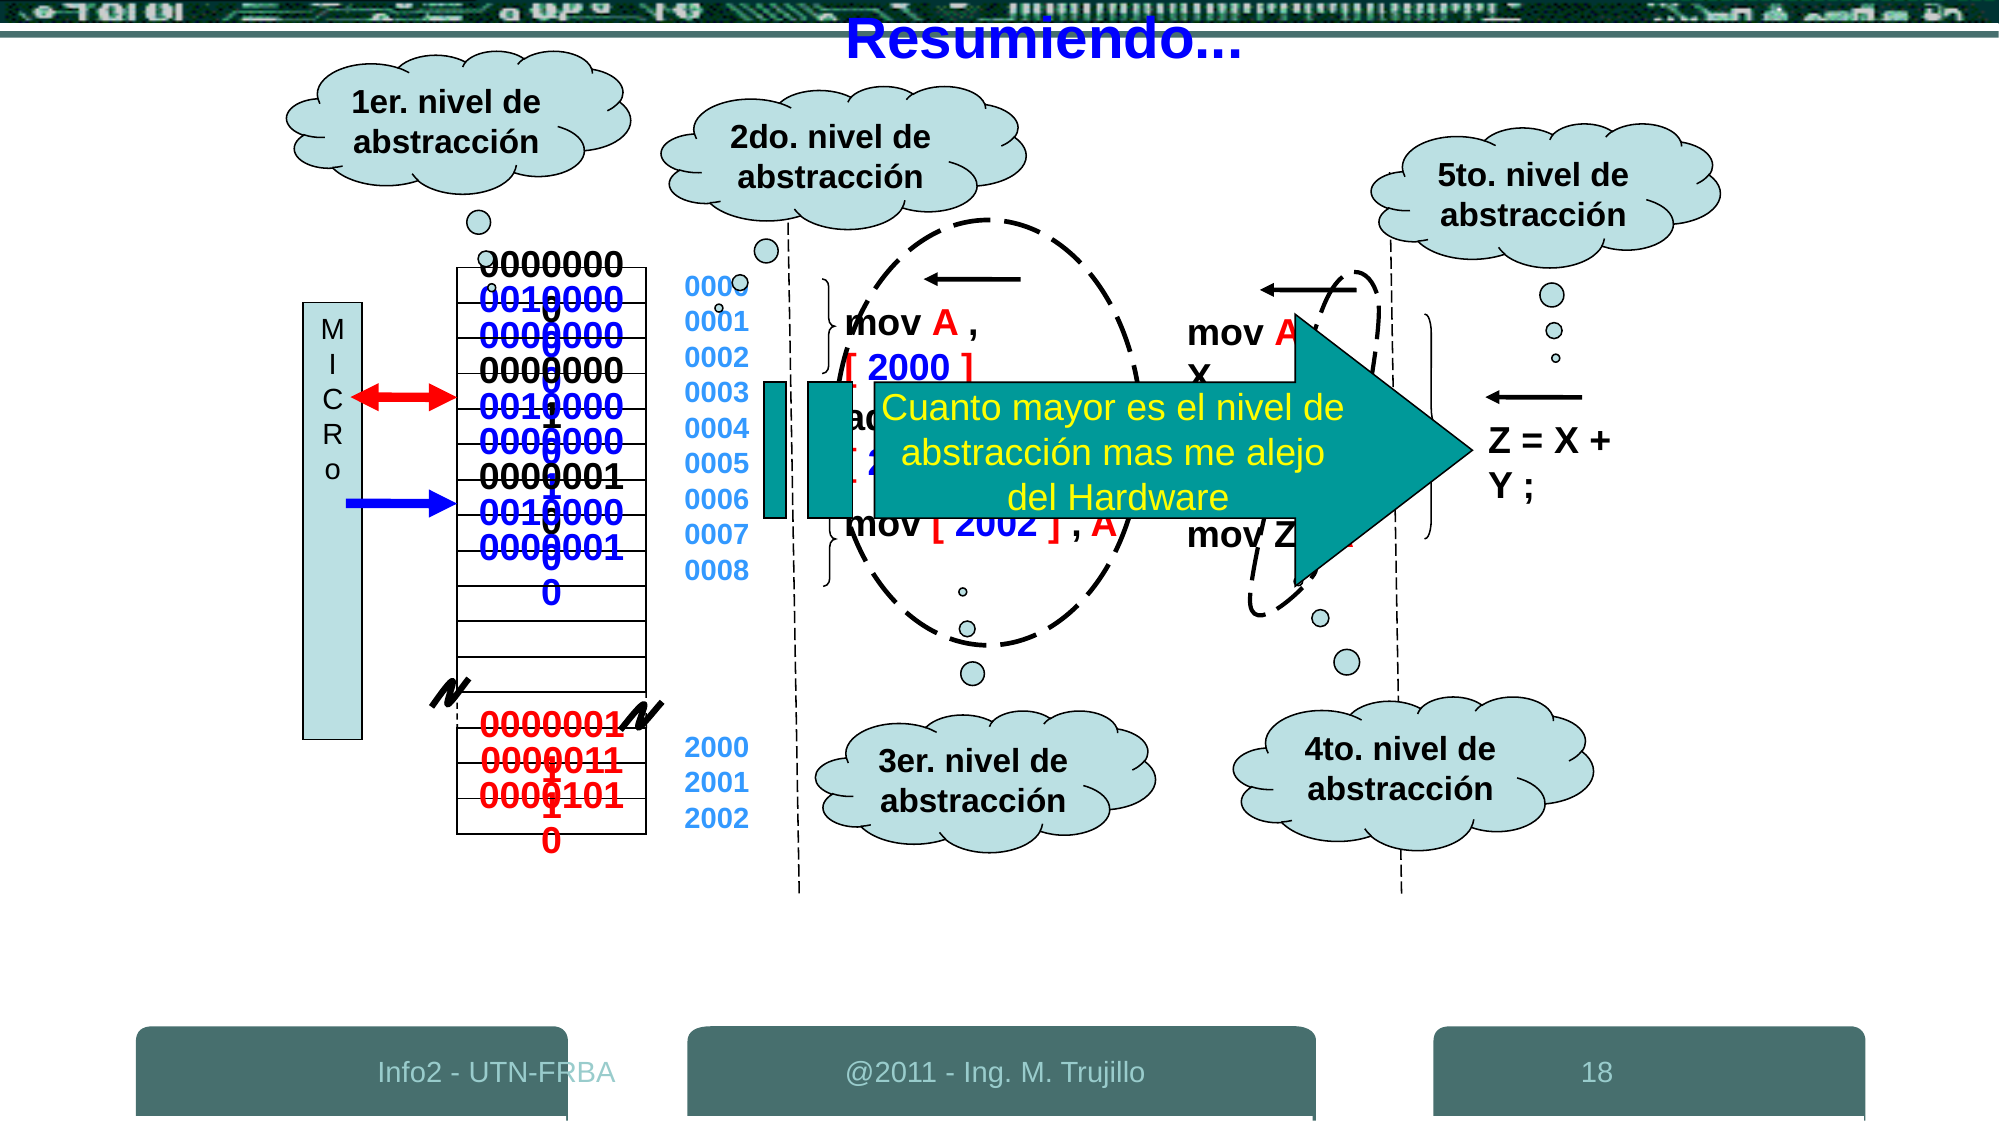

Resumiendo...
1er. nivel de abstracción
2do. nivel de abstracción
5to. nivel de abstracción

0000
00000000

mov A , [ 2000 ]
mov A , X
0001
M
I
C
R
o
00100000
Cuanto mayor es el nivel de
abstracción mas me alejo
del Hardware

0002
00000000
0003
00000001
add A , [ 2001 ]

add A , Y
Z = X + Y ;
00100000
0004
00000001
0005
00000010
0006
mov [ 2002 ] , A

mov Z , A
00100000
0007
00000010
0008

4to. nivel de abstracción

3er. nivel de abstracción
00000011
2000
00000111
2001
00001010
2002
C Lenguaje
de alto nivel
binario
Lenguaje de Máquina
assembler
Lenguaje de bajo nivel
Info2 - UTN-FRBA
@2011 - Ing. M. Trujillo
18